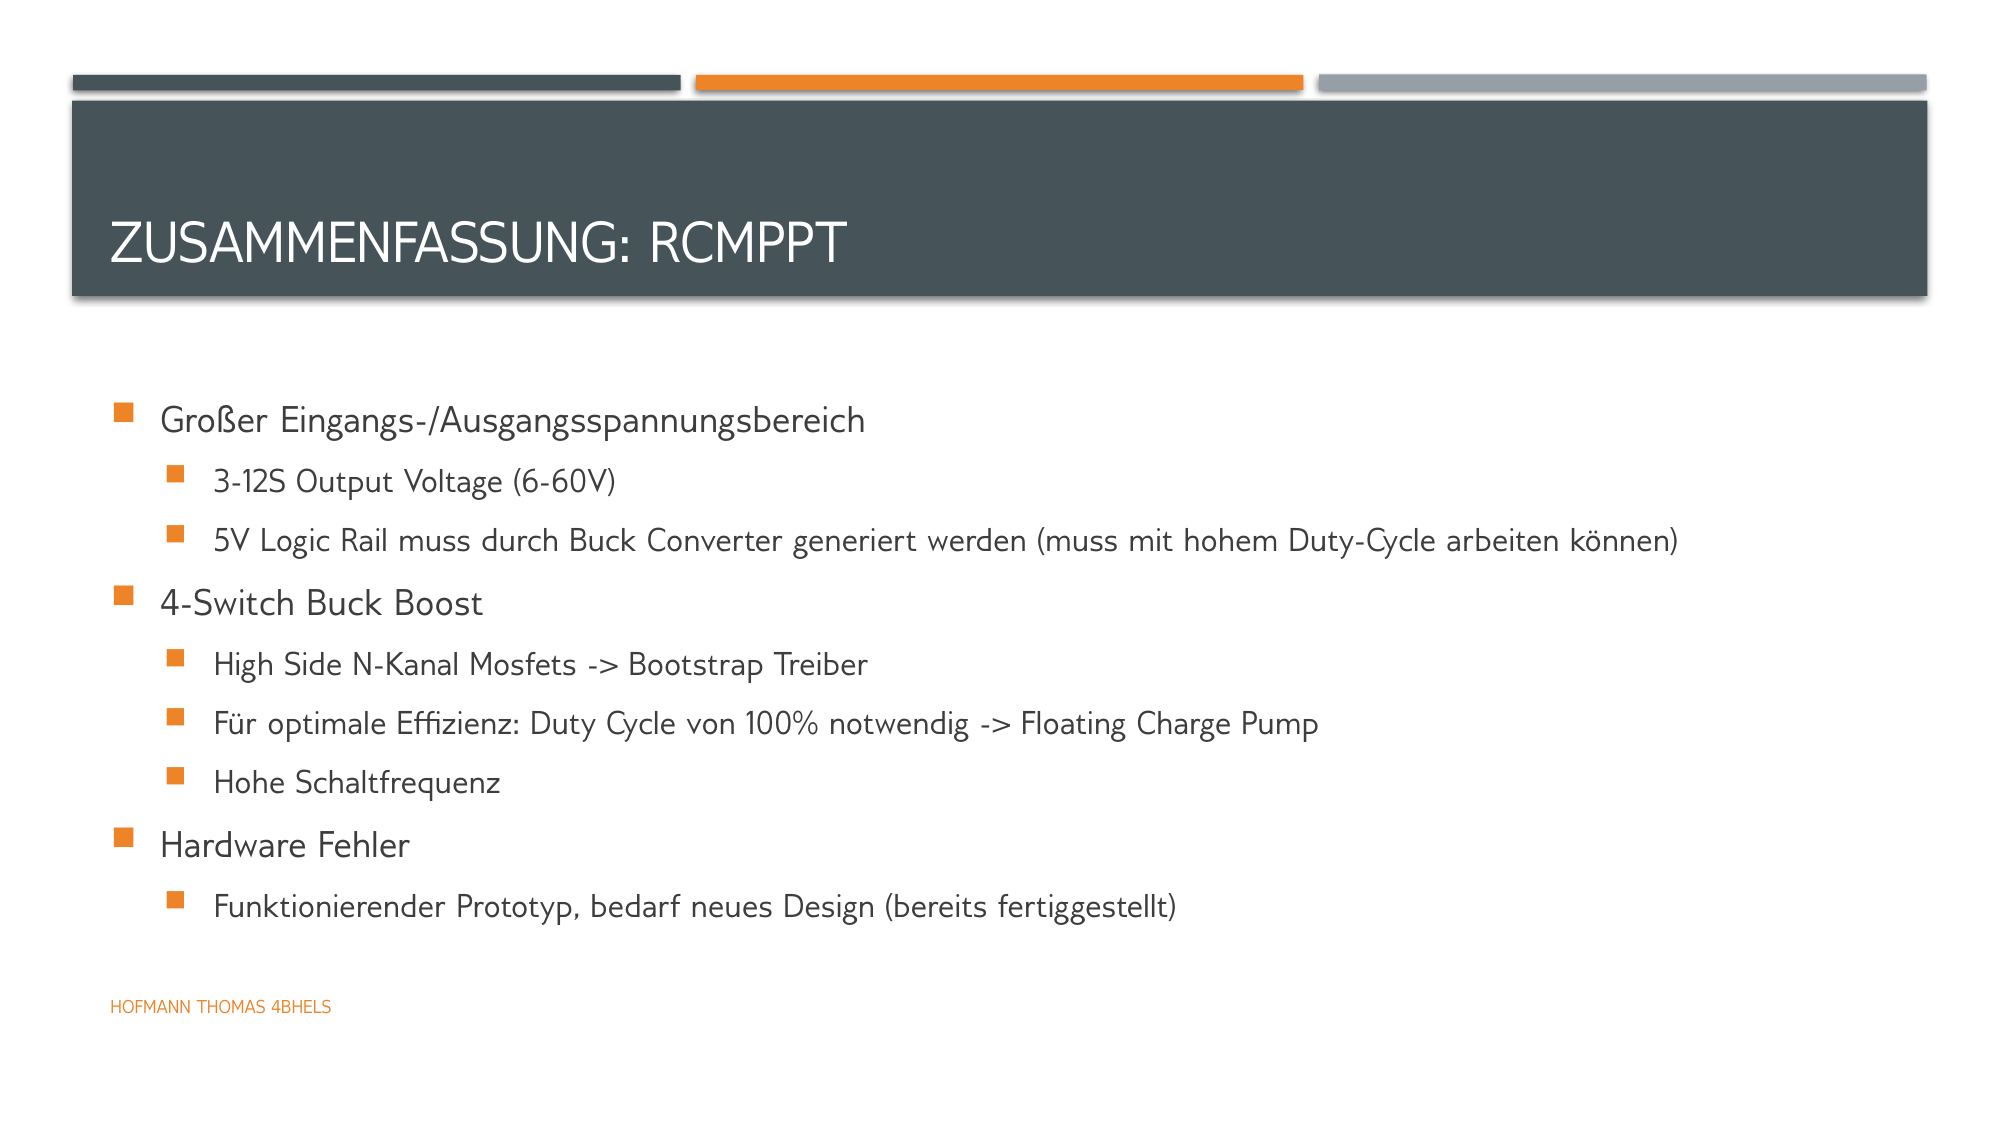

# Zusammenfassung: RcMPPT
Großer Eingangs-/Ausgangsspannungsbereich
3-12S Output Voltage (6-60V)
5V Logic Rail muss durch Buck Converter generiert werden (muss mit hohem Duty-Cycle arbeiten können)
4-Switch Buck Boost
High Side N-Kanal Mosfets -> Bootstrap Treiber
Für optimale Effizienz: Duty Cycle von 100% notwendig -> Floating Charge Pump
Hohe Schaltfrequenz
Hardware Fehler
Funktionierender Prototyp, bedarf neues Design (bereits fertiggestellt)
Hofmann Thomas 4BHELS